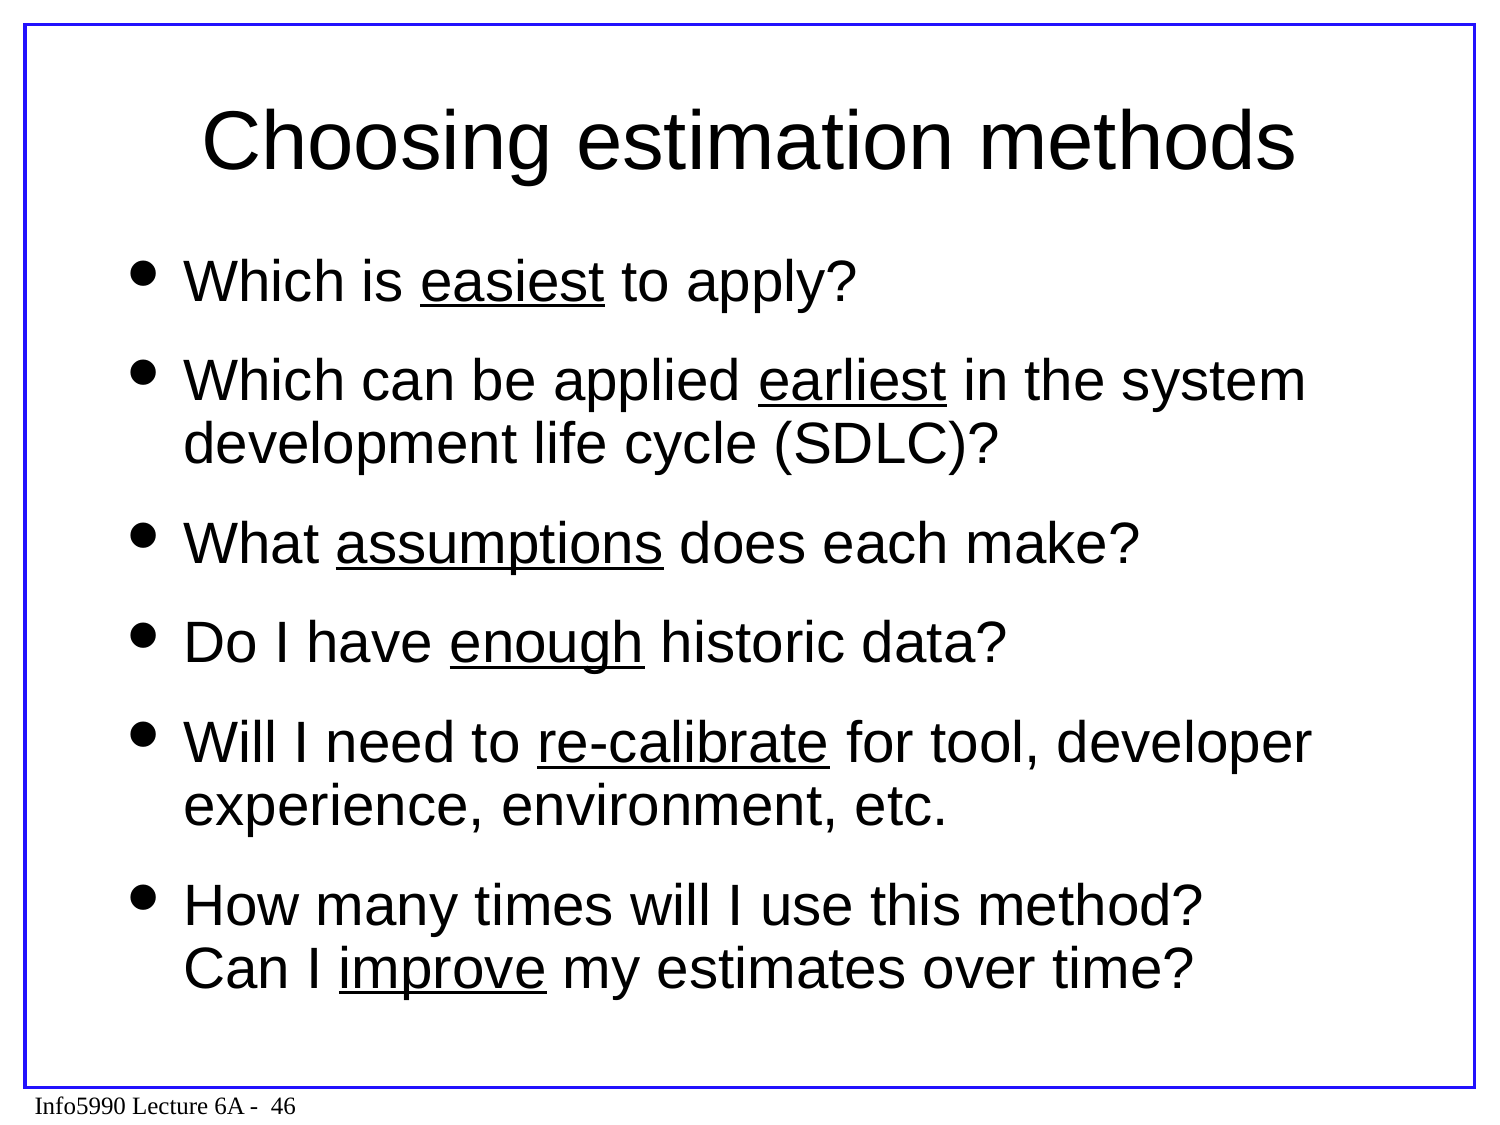

# Choosing estimation methods
Which is easiest to apply?
Which can be applied earliest in the system development life cycle (SDLC)?
What assumptions does each make?
Do I have enough historic data?
Will I need to re-calibrate for tool, developer experience, environment, etc.
How many times will I use this method?
Can I improve my estimates over time?